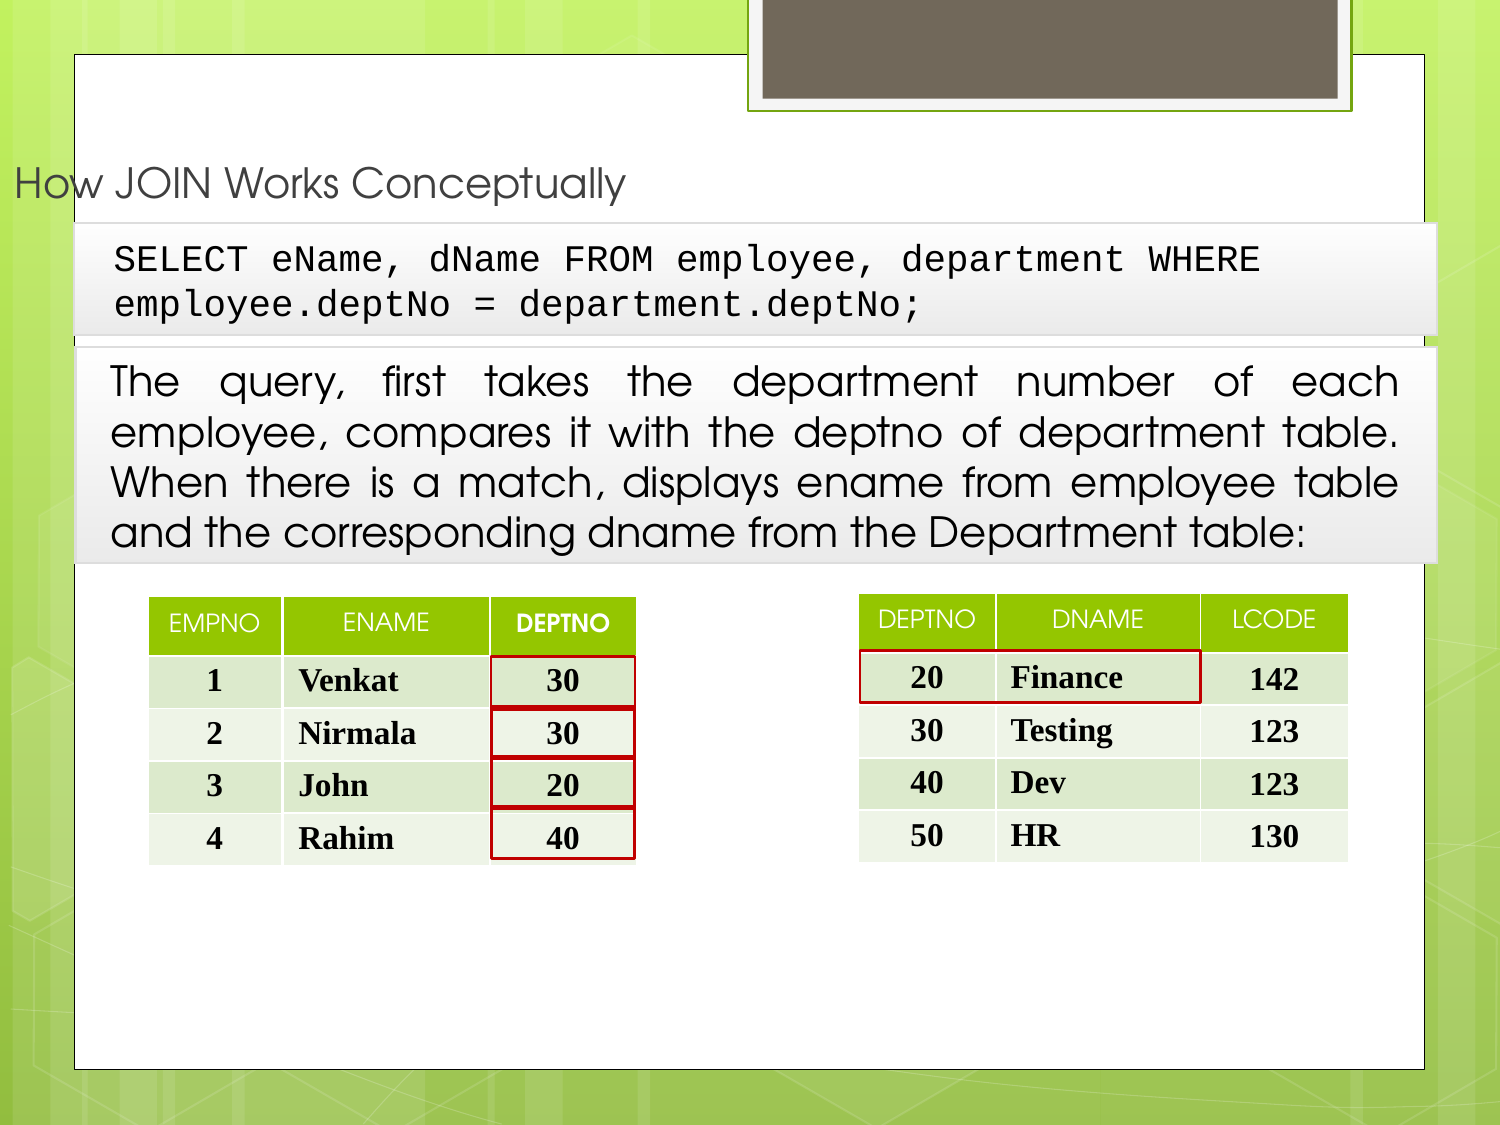

How JOIN Works Conceptually

SELECT eName, dName FROM employee, department WHERE employee.deptNo = department.deptNo;
The query, first takes the department number of each employee, compares it with the deptno of department table. When there is a match, displays ename from employee table and the corresponding dname from the Department table:
| DNAME |
| --- |
| Testing |
| Testing |
| Fianace |
| Dev |
| DEPTNO | DNAME | LCODE |
| --- | --- | --- |
| 20 | Finance | 142 |
| 30 | Testing | 123 |
| 40 | Dev | 123 |
| 50 | HR | 130 |
| ENAME |
| --- |
| Venkat |
| Nirmala |
| John |
| Rahim |
| EMPNO | ENAME | DEPTNO |
| --- | --- | --- |
| 1 | Venkat | 30 |
| 2 | Nirmala | 30 |
| 3 | John | 20 |
| 4 | Rahim | 40 |